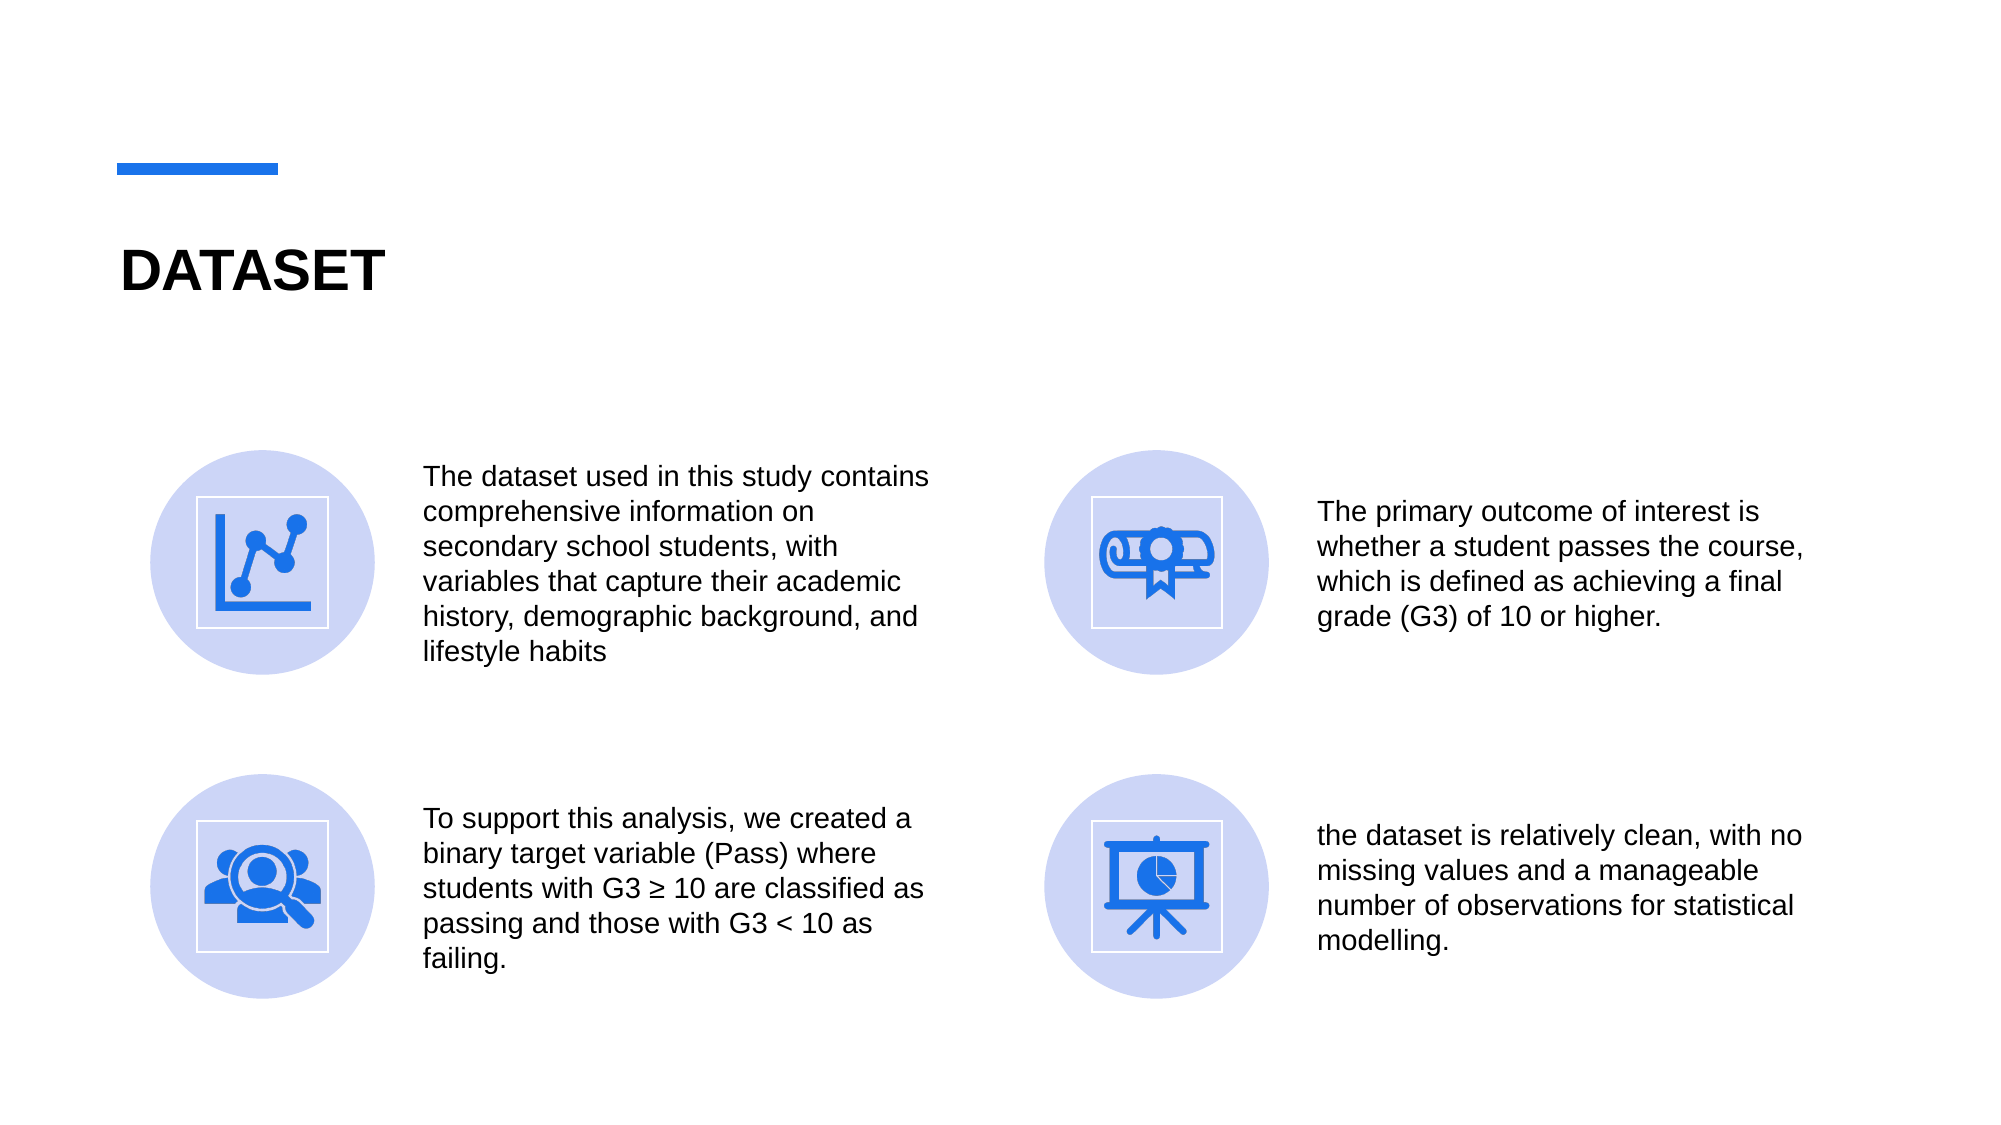

# DATASET
The dataset used in this study contains comprehensive information on secondary school students, with variables that capture their academic history, demographic background, and lifestyle habits
The primary outcome of interest is whether a student passes the course, which is defined as achieving a final grade (G3) of 10 or higher.
To support this analysis, we created a binary target variable (Pass) where students with G3 ≥ 10 are classified as passing and those with G3 < 10 as failing.
the dataset is relatively clean, with no missing values and a manageable number of observations for statistical modelling.